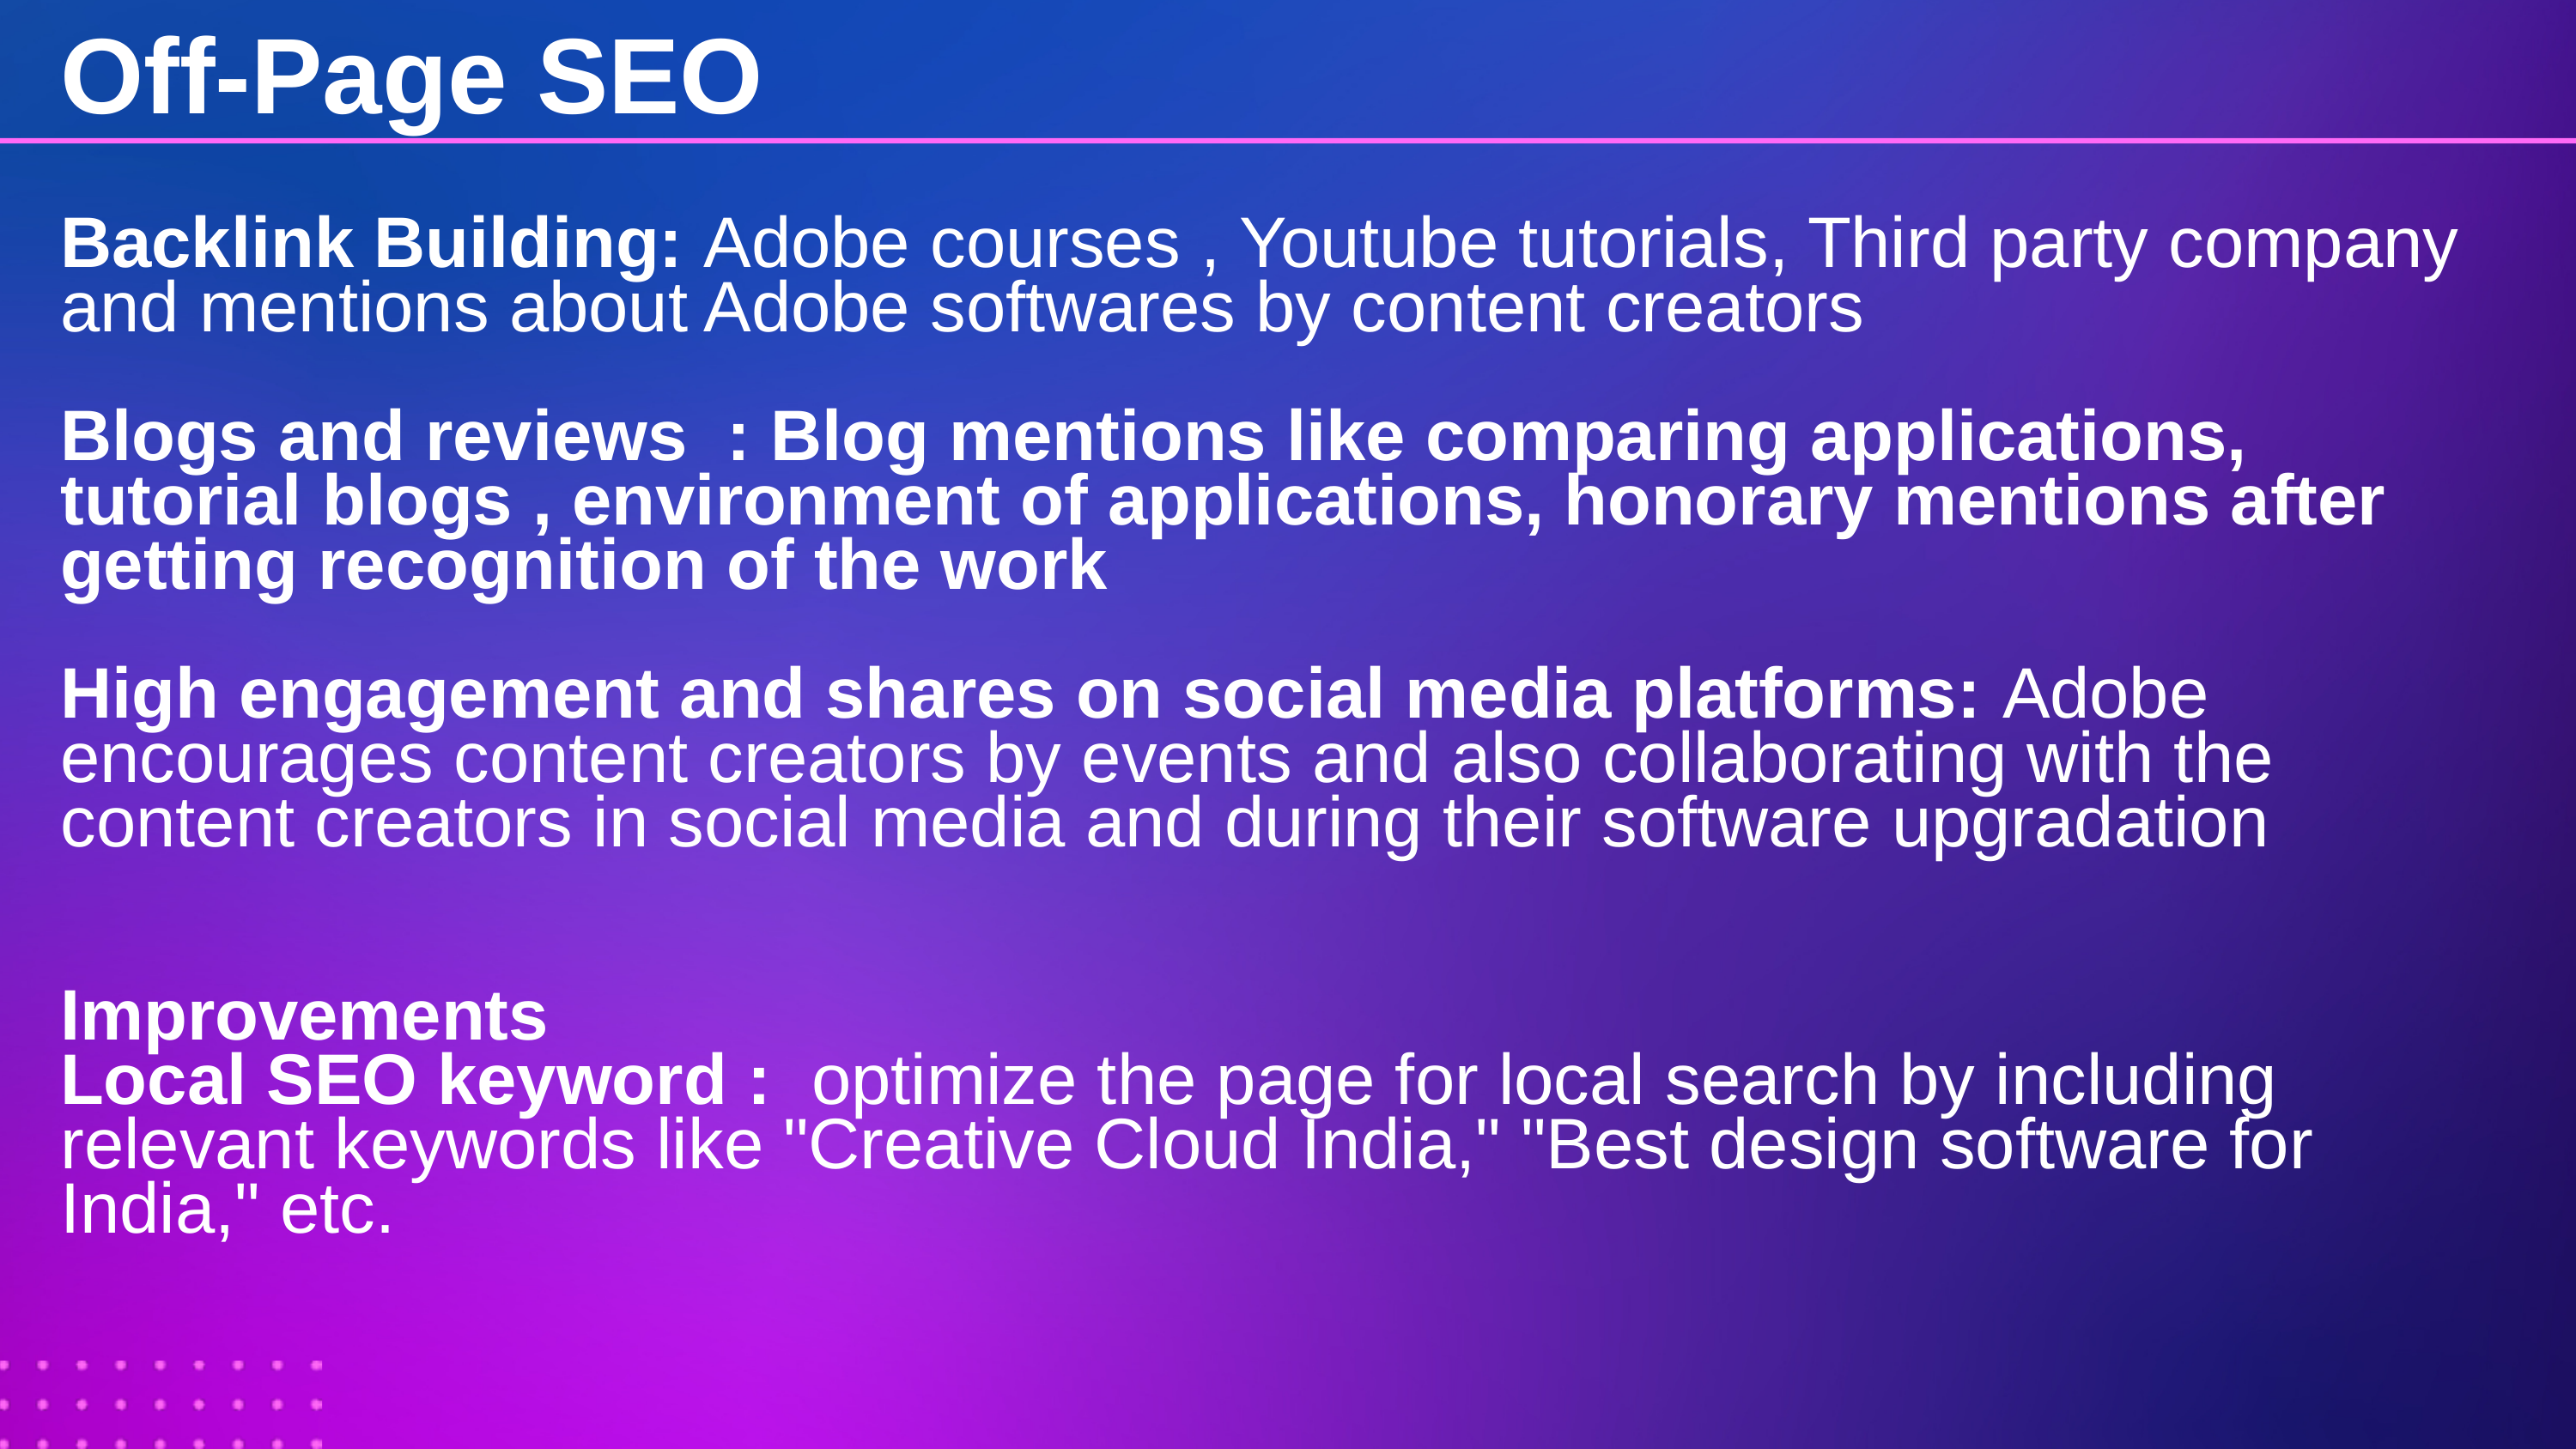

Off-Page SEO

Backlink Building: Adobe courses , Youtube tutorials, Third party company and mentions about Adobe softwares by content creators

Blogs and reviews  : Blog mentions like comparing applications, tutorial blogs , environment of applications, honorary mentions after getting recognition of the work

High engagement and shares on social media platforms: Adobe encourages content creators by events and also collaborating with the content creators in social media and during their software upgradation

Improvements
Local SEO keyword :  optimize the page for local search by including relevant keywords like "Creative Cloud India," "Best design software for India," etc.